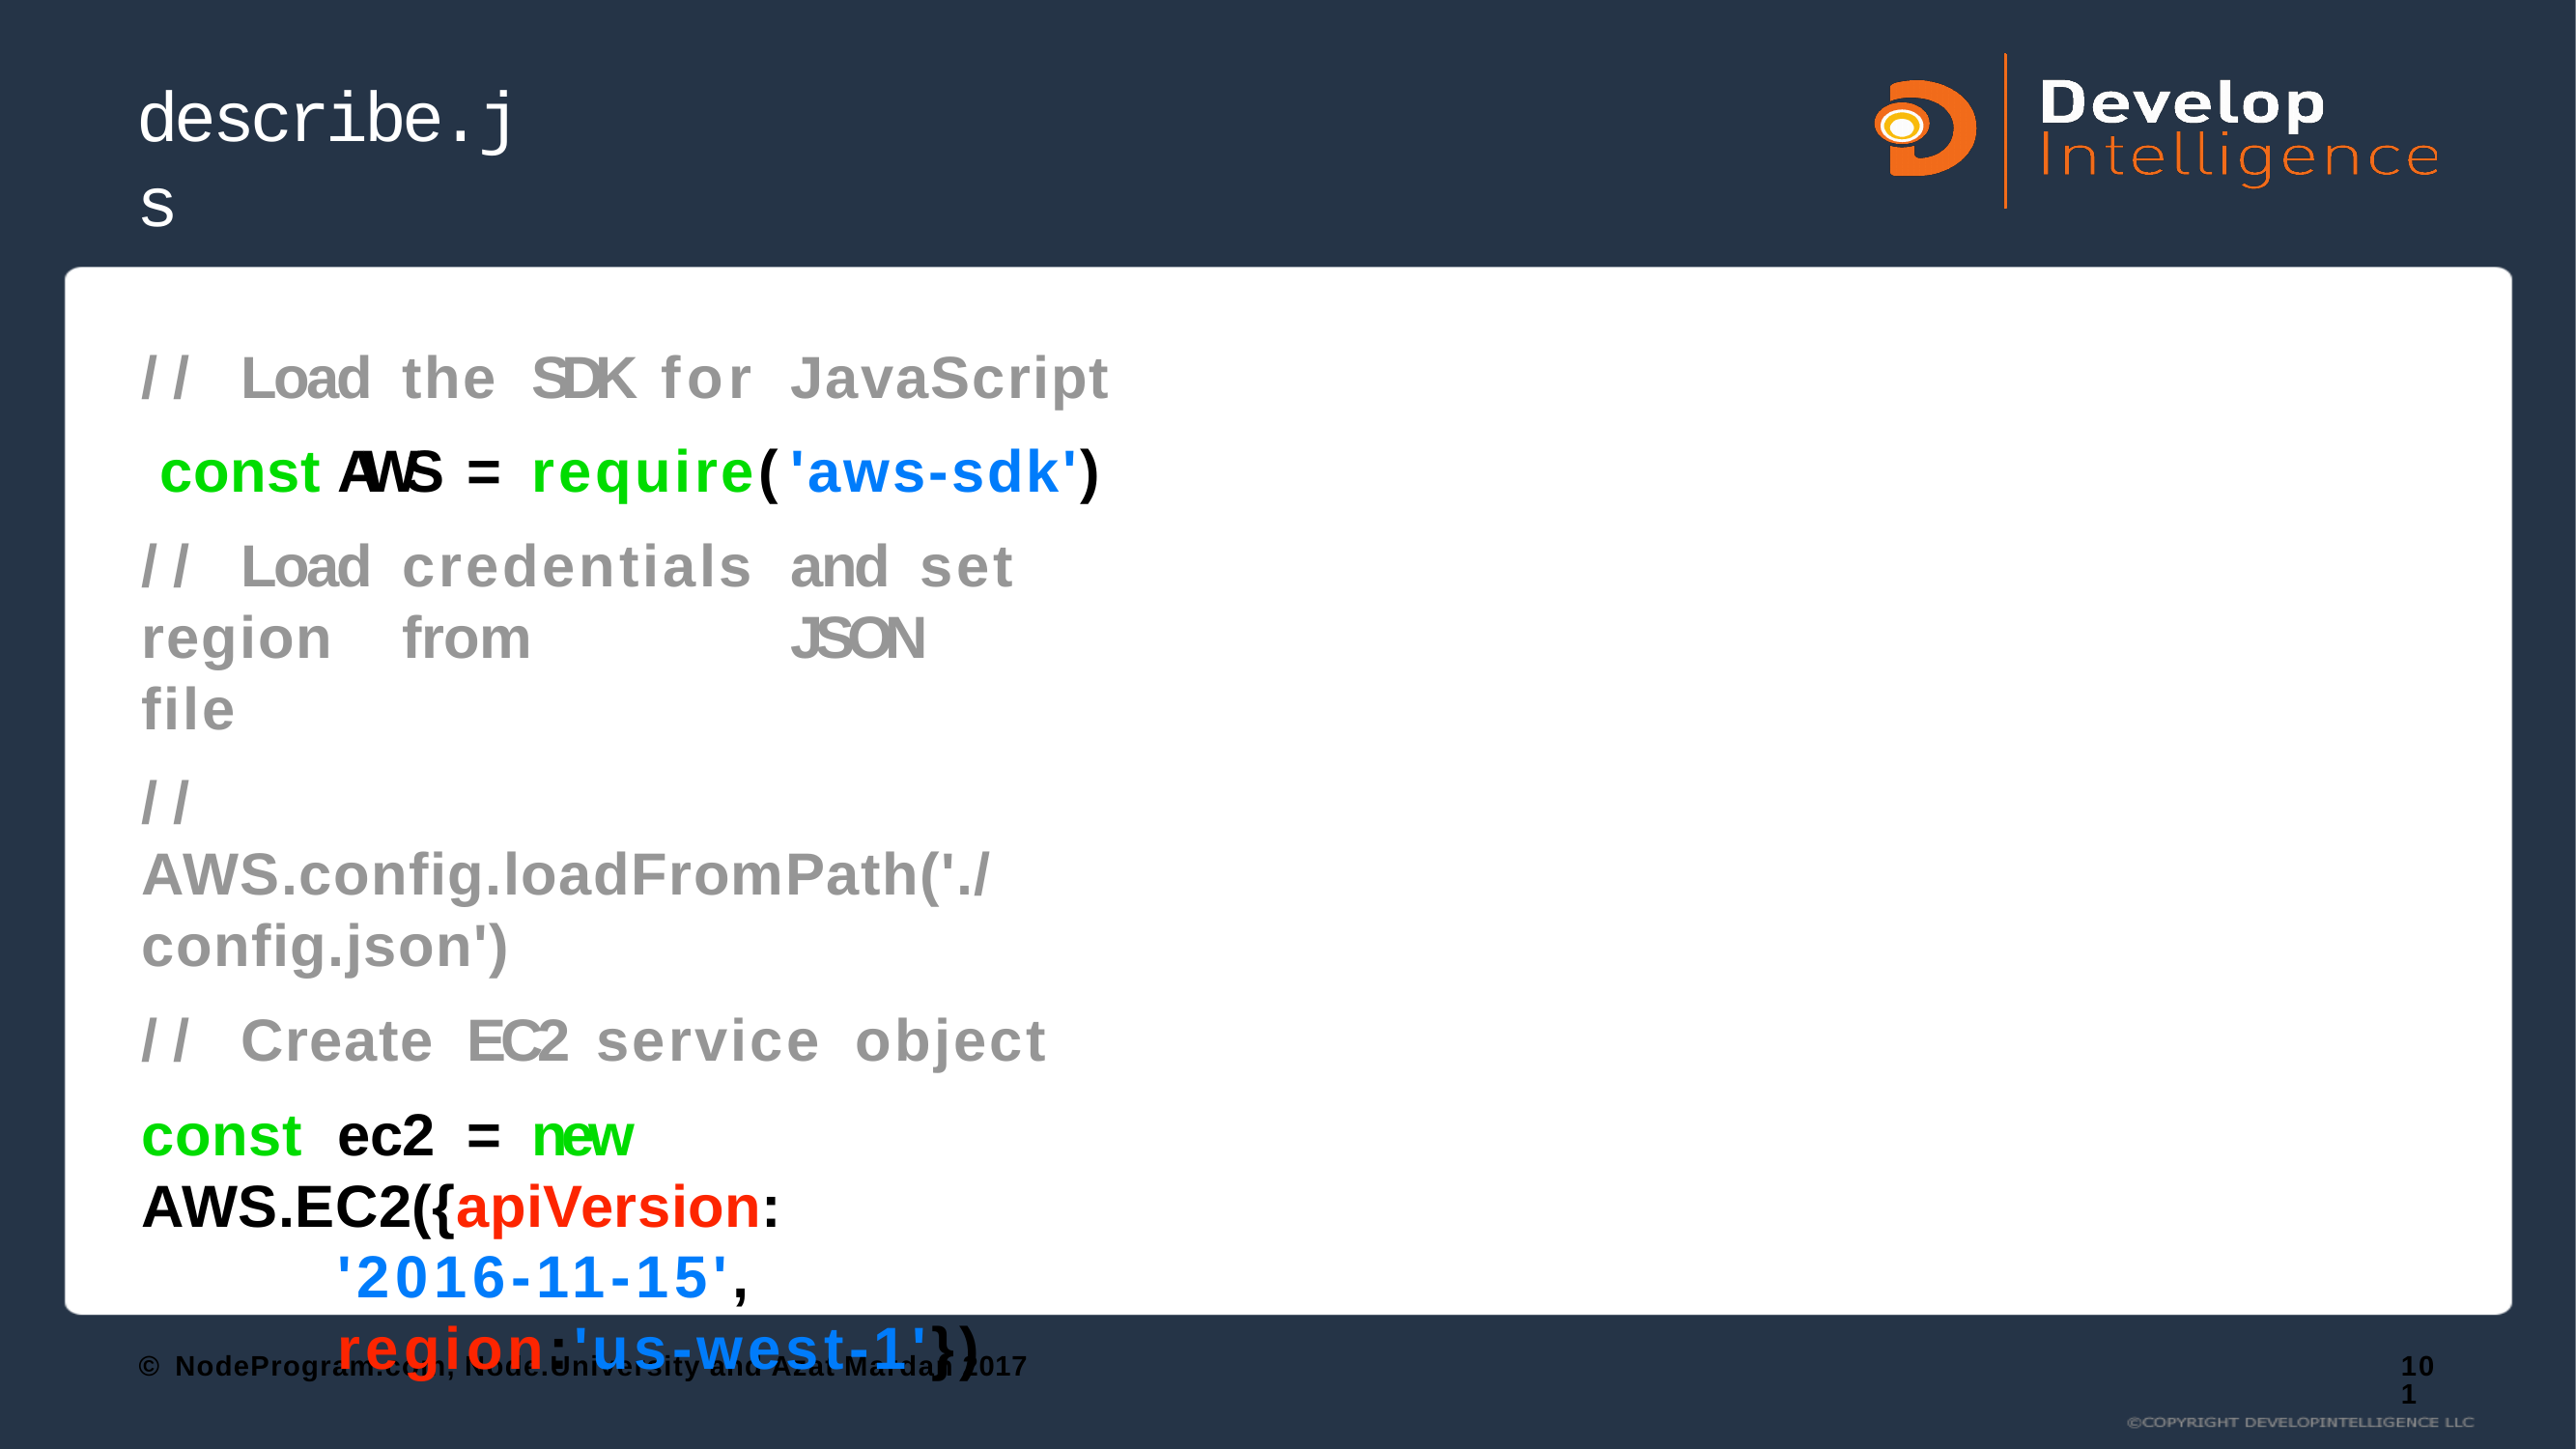

# describe.js
//	Load	the	SDK	for	JavaScript  const	AWS	=	require('aws-sdk')
//	Load	credentials	and	set	region	from	JSON	file
//	AWS.config.loadFromPath('./config.json')
//	Create	EC2	service	object
const	ec2	=	new	AWS.EC2({apiVersion:	'2016-11-15',	region:'us-west-1'})
© NodeProgram.com, Node.University and Azat Mardan 2017
101